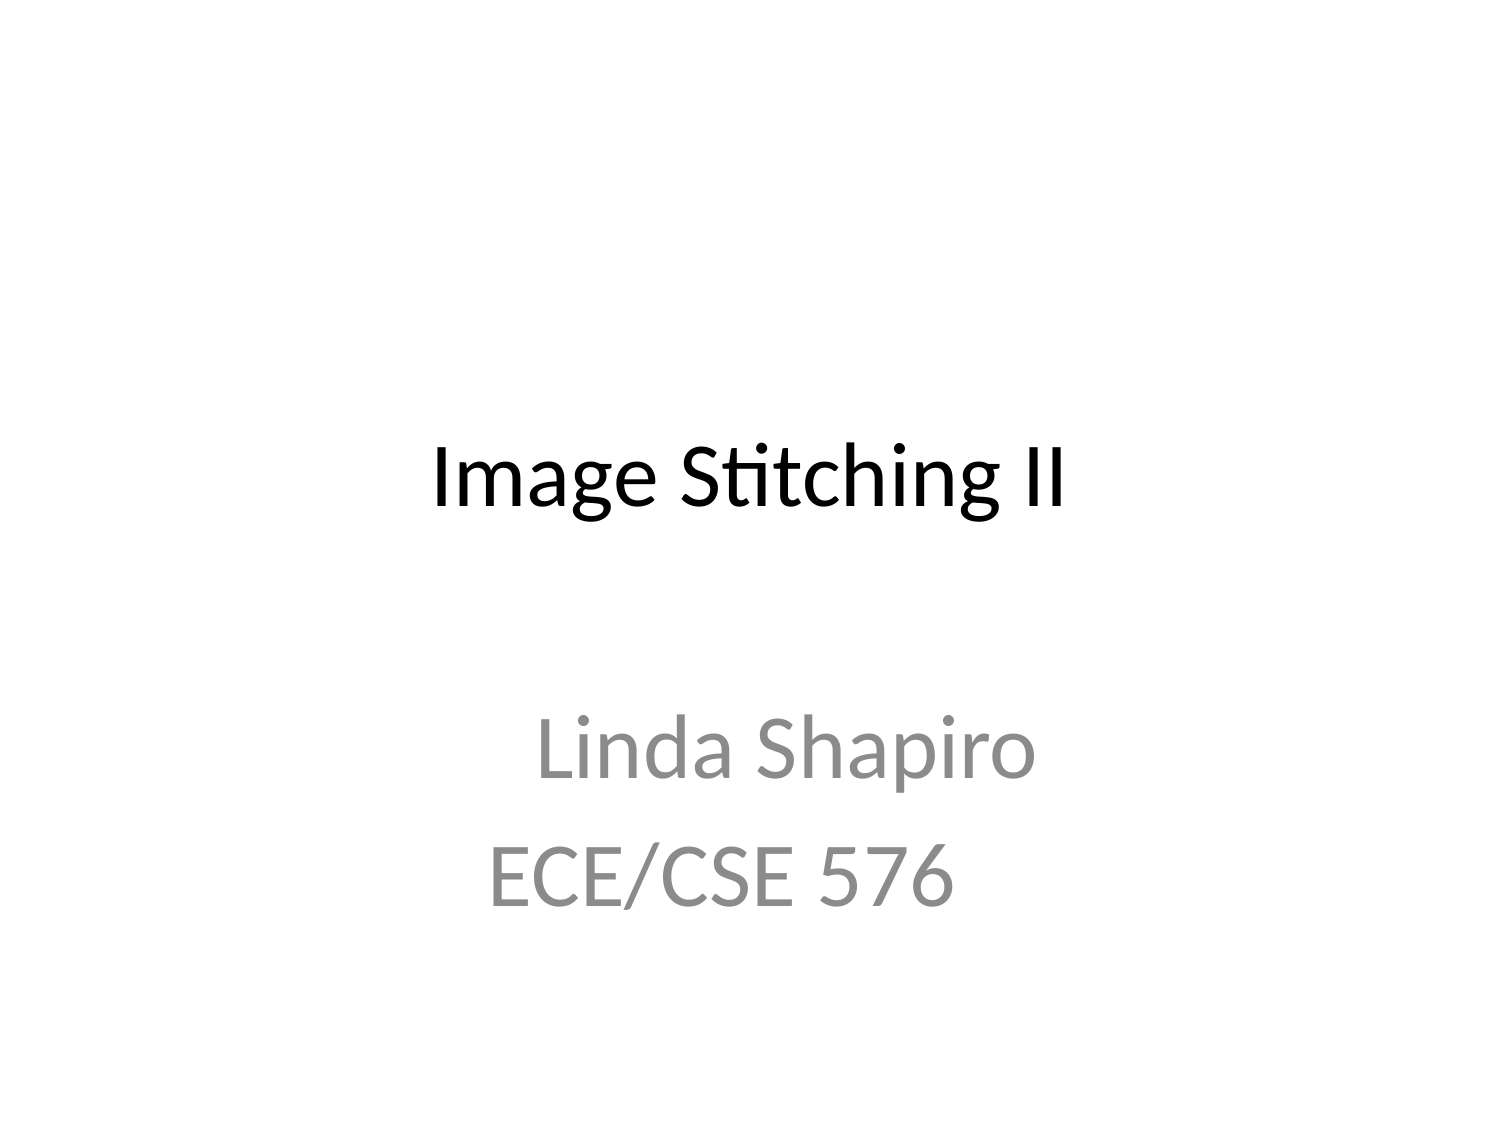

# Image Stitching II
Linda Shapiro
ECE/CSE 576